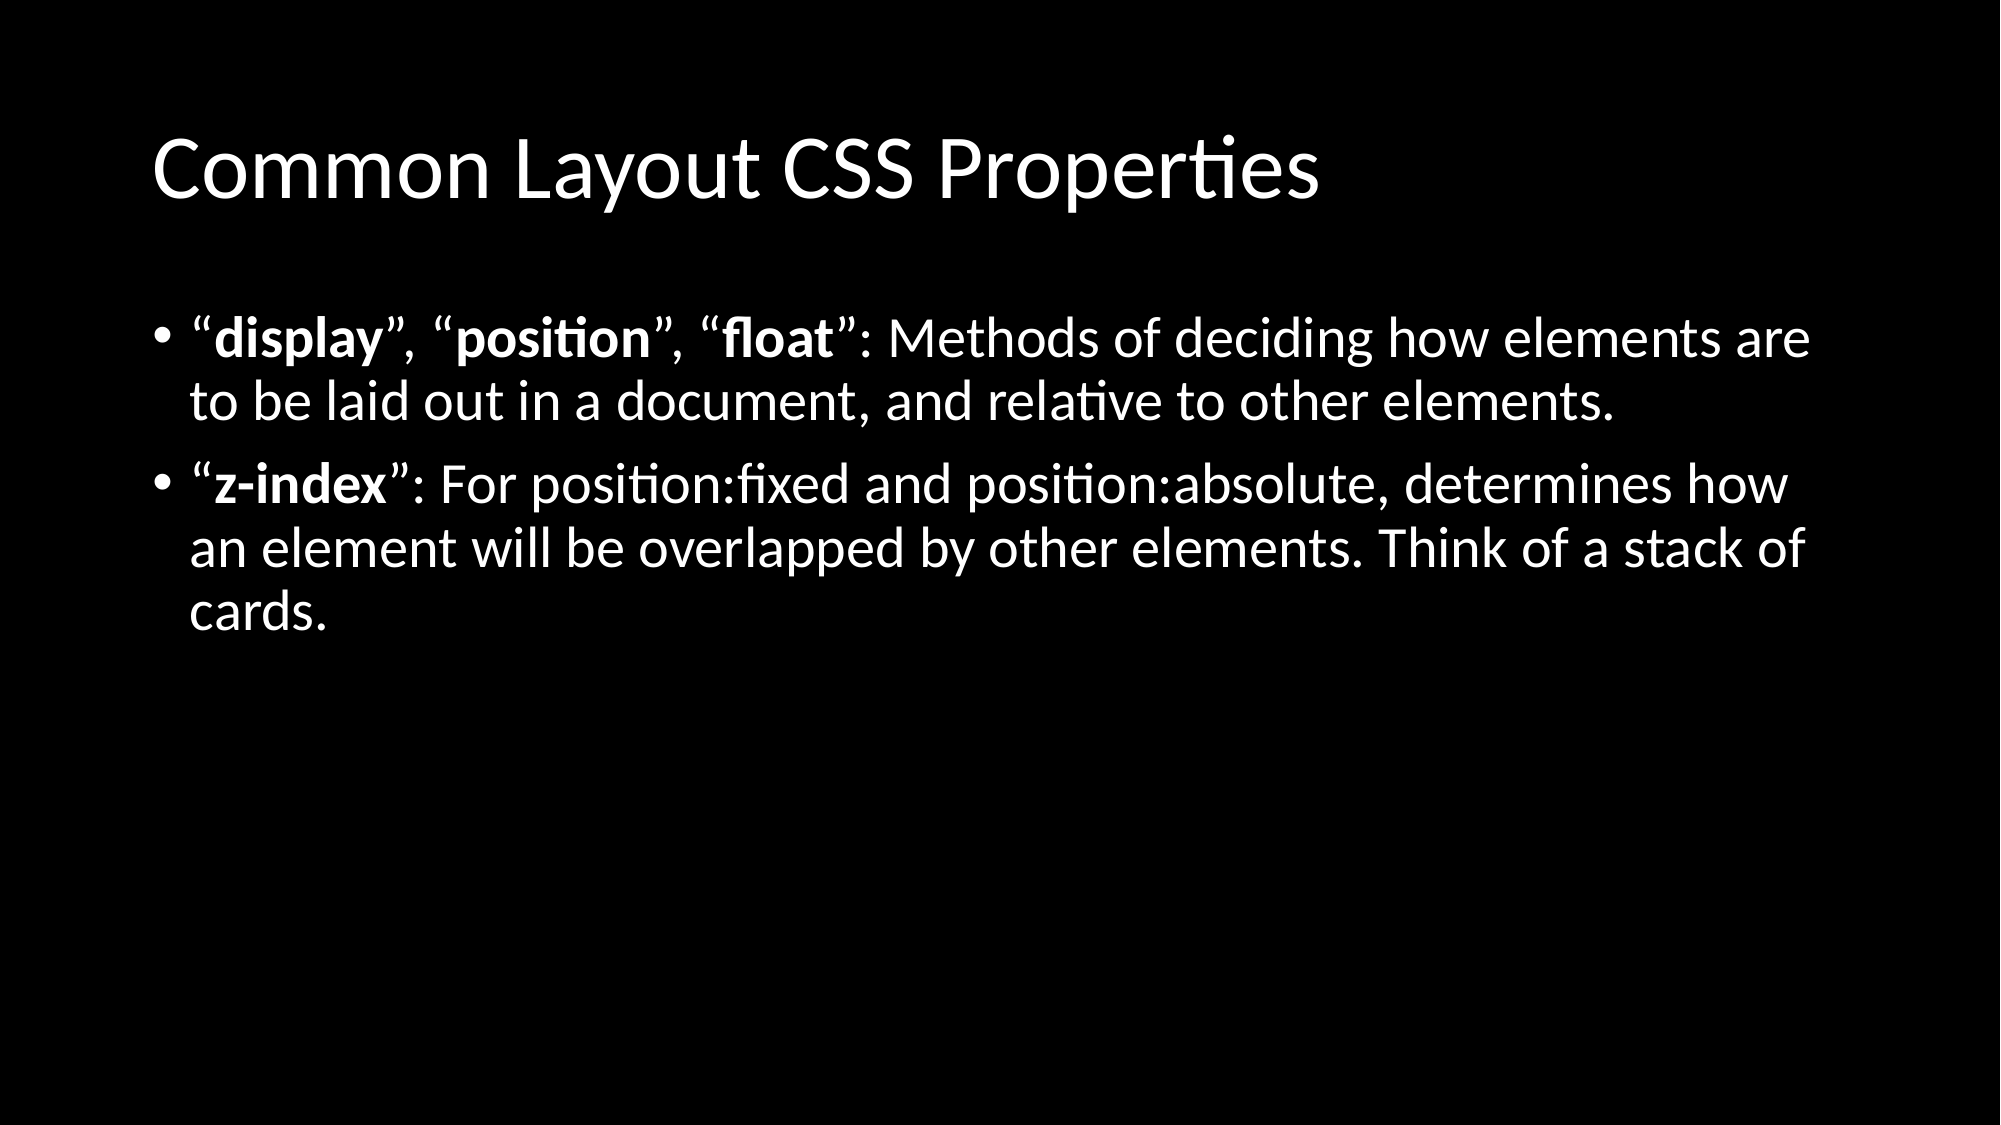

# Common Layout CSS Properties
“display”, “position”, “float”: Methods of deciding how elements are to be laid out in a document, and relative to other elements.
“z-index”: For position:fixed and position:absolute, determines how an element will be overlapped by other elements. Think of a stack of cards.